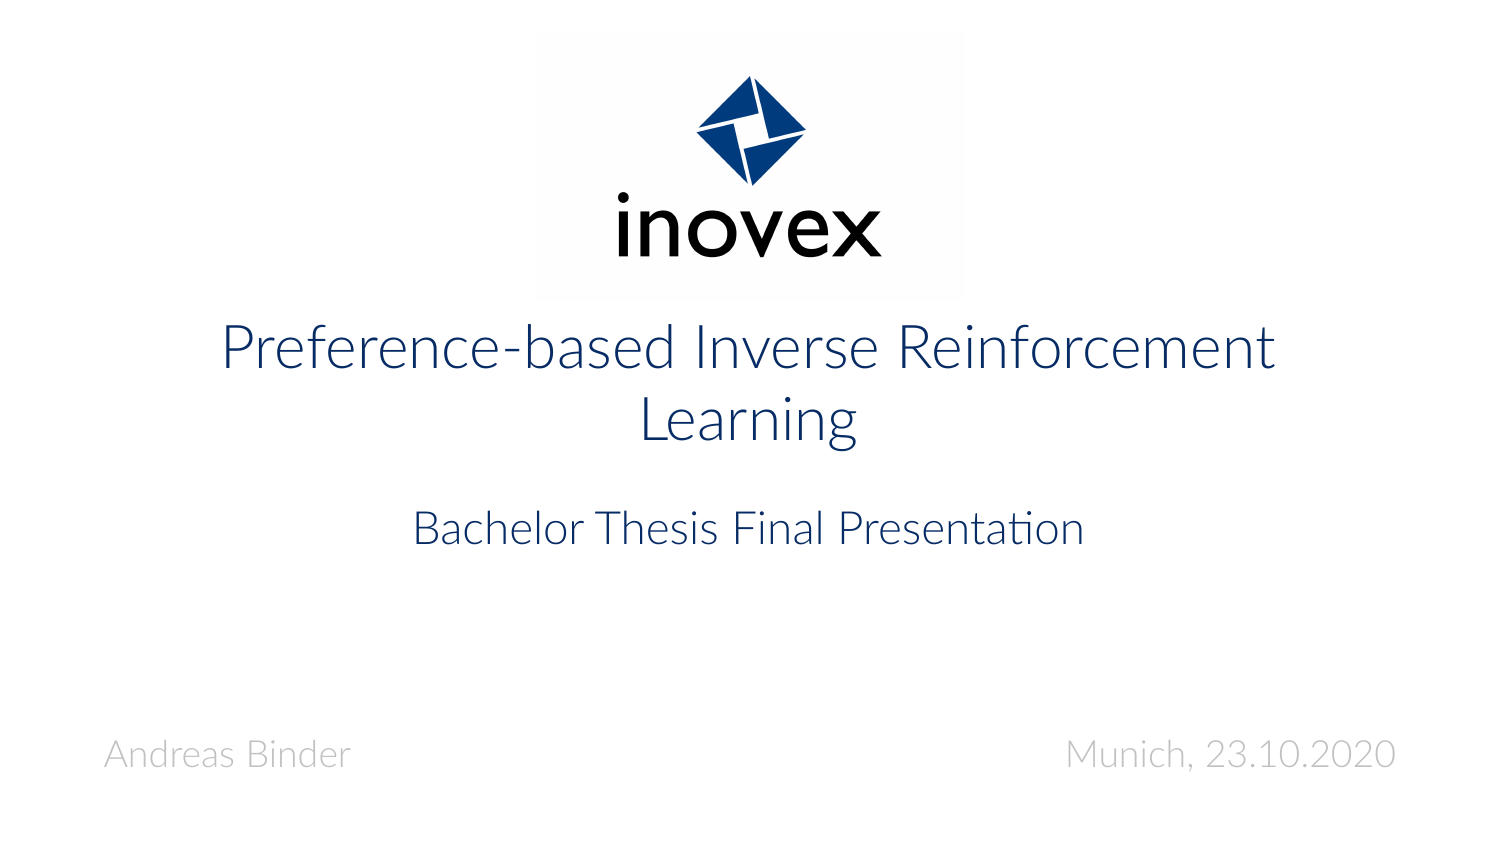

Preference-based Inverse Reinforcement Learning
Bachelor Thesis Final Presentation
Andreas Binder
Munich, 23.10.2020